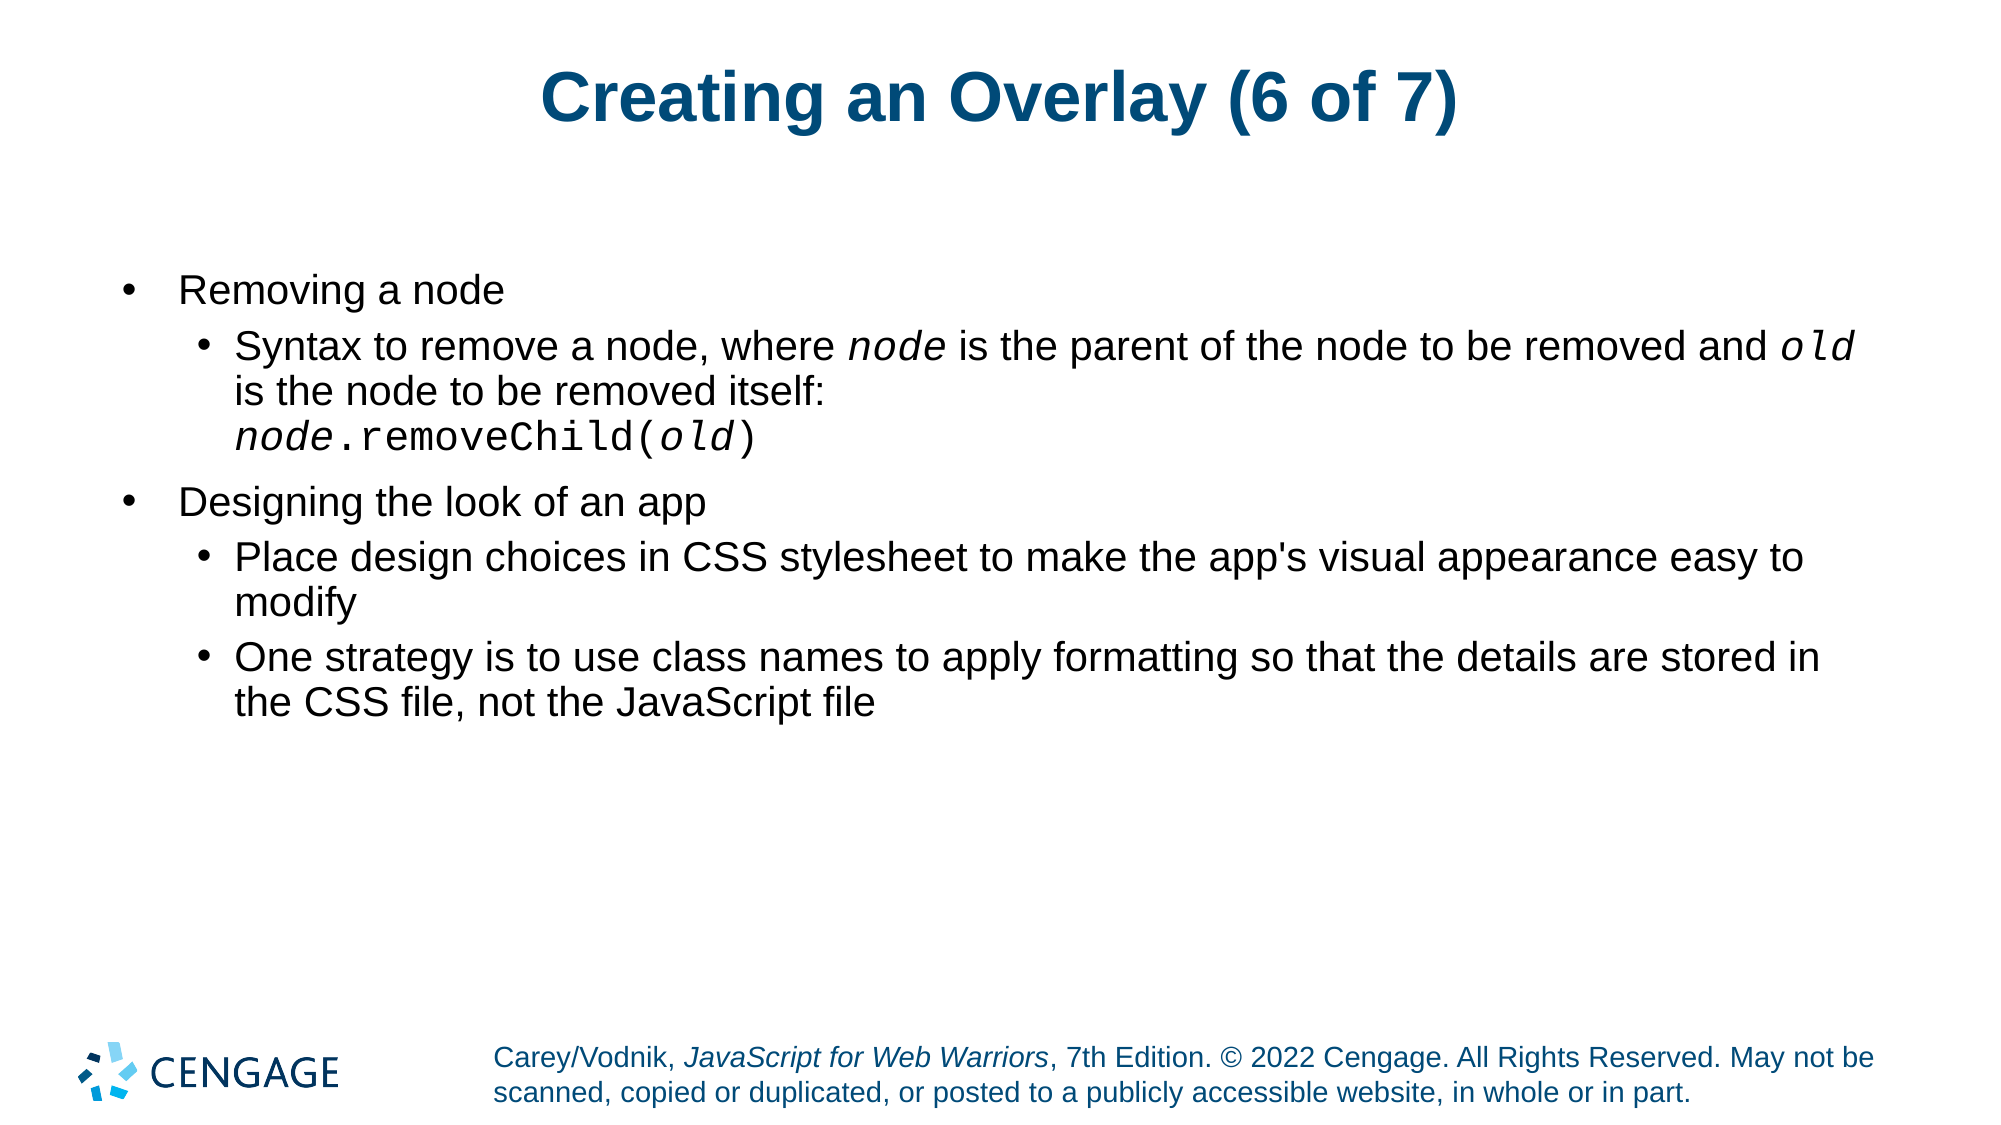

# Creating an Overlay (6 of 7)
Removing a node
Syntax to remove a node, where node is the parent of the node to be removed and old is the node to be removed itself:
node.removeChild(old)
Designing the look of an app
Place design choices in CSS stylesheet to make the app's visual appearance easy to modify
One strategy is to use class names to apply formatting so that the details are stored in the CSS file, not the JavaScript file